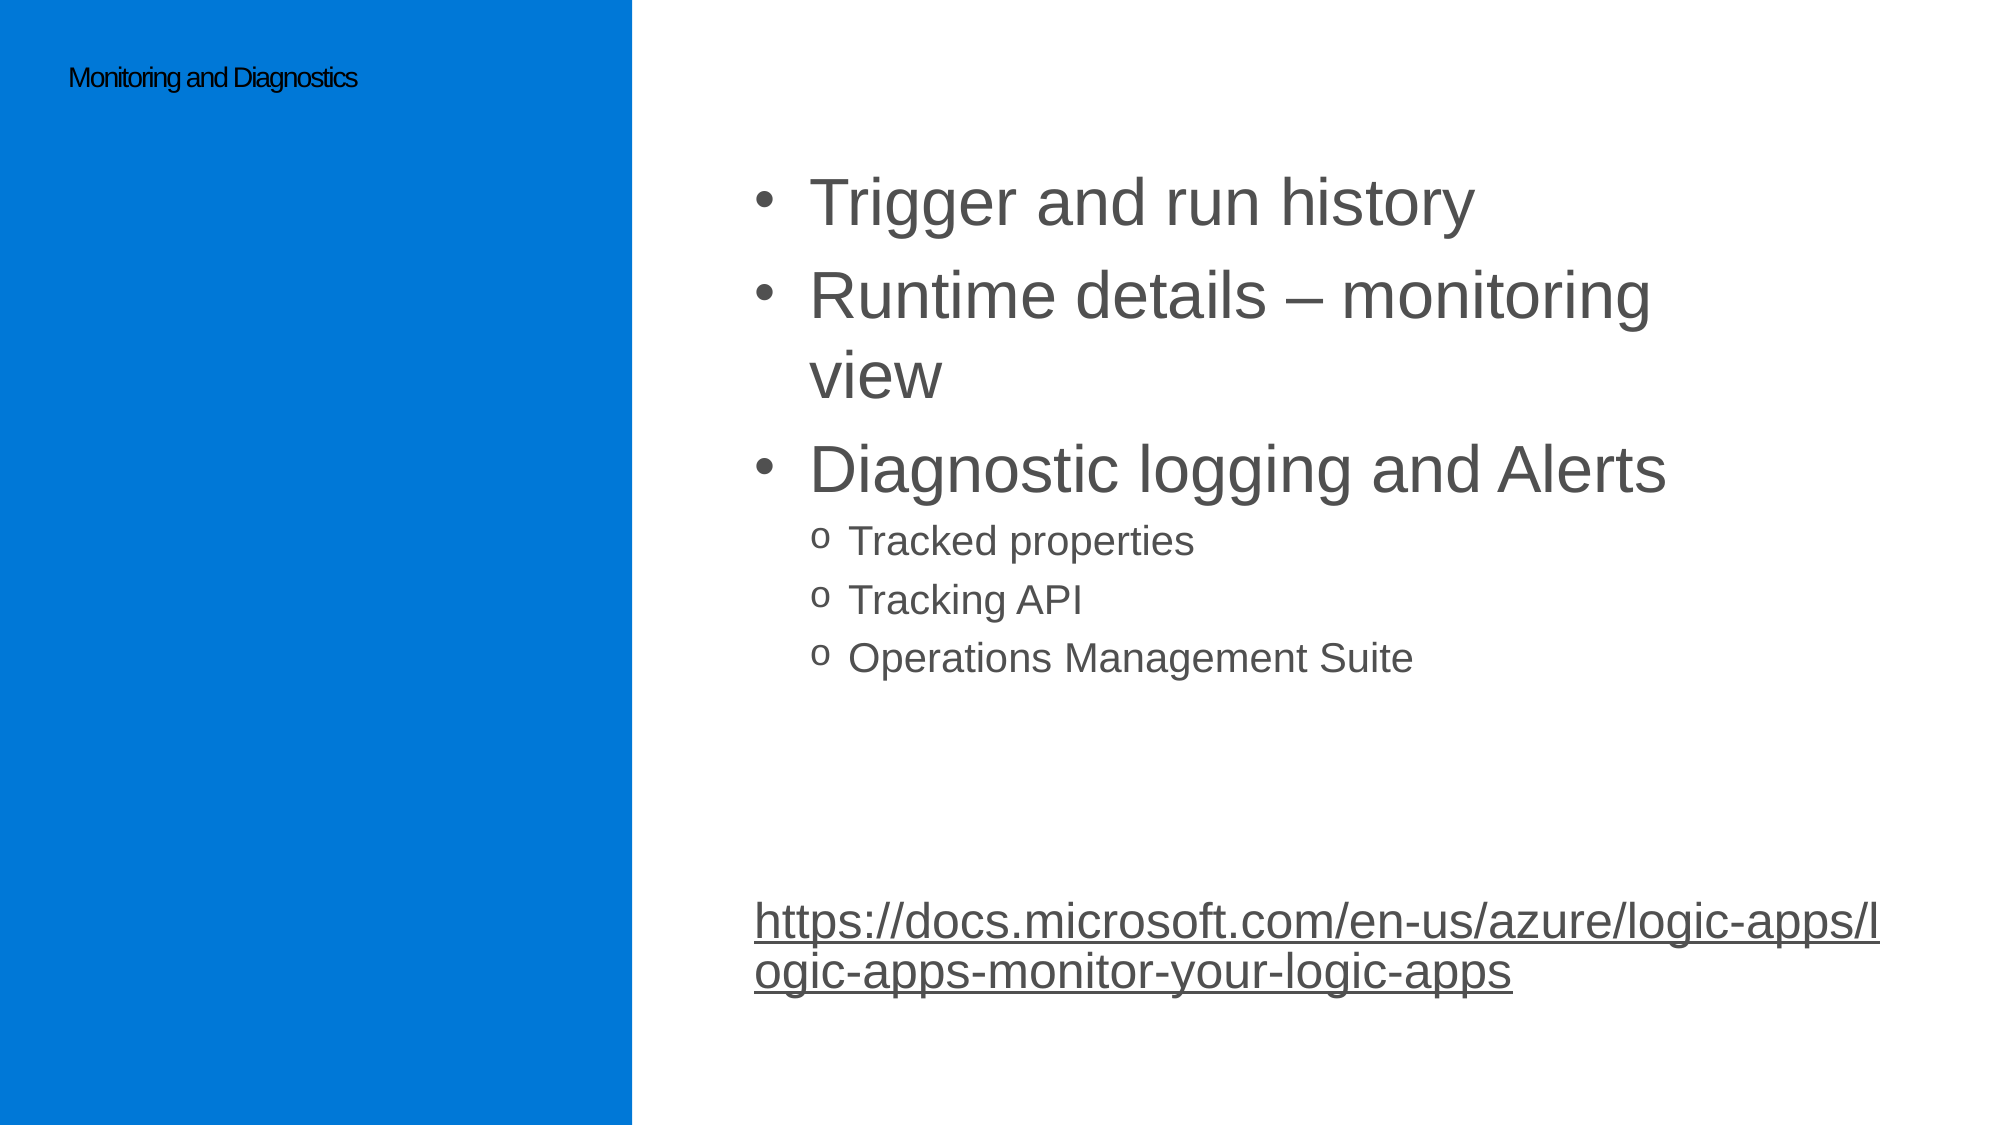

# Monitoring and Diagnostics
Trigger and run history
Runtime details – monitoring view
Diagnostic logging and Alerts
Tracked properties
Tracking API
Operations Management Suite

https://docs.microsoft.com/en-us/azure/logic-apps/logic-apps-monitor-your-logic-apps